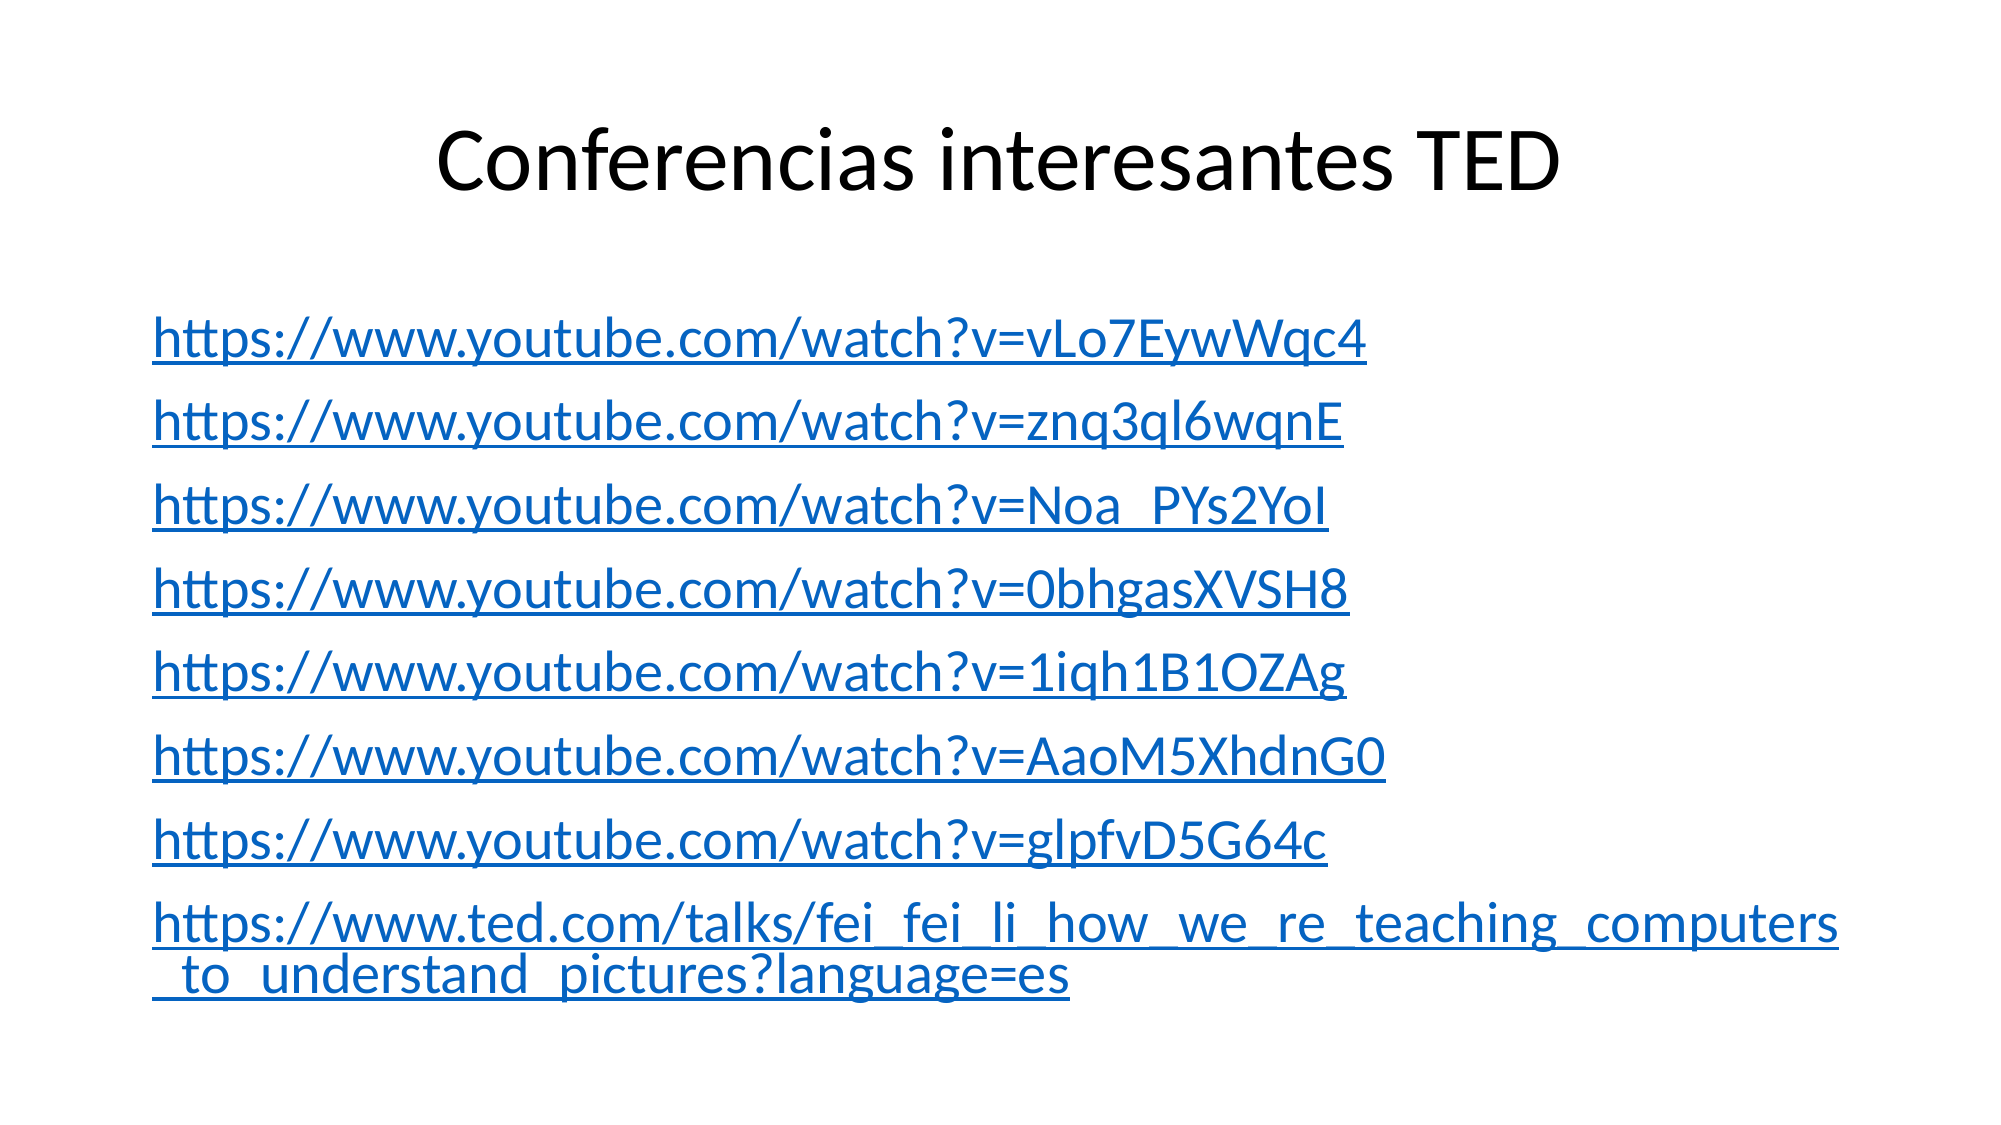

Conferencias interesantes TED
https://www.youtube.com/watch?v=vLo7EywWqc4
https://www.youtube.com/watch?v=znq3ql6wqnE
https://www.youtube.com/watch?v=Noa_PYs2YoI
https://www.youtube.com/watch?v=0bhgasXVSH8
https://www.youtube.com/watch?v=1iqh1B1OZAg
https://www.youtube.com/watch?v=AaoM5XhdnG0
https://www.youtube.com/watch?v=glpfvD5G64c
https://www.ted.com/talks/fei_fei_li_how_we_re_teaching_computers_to_understand_pictures?language=es